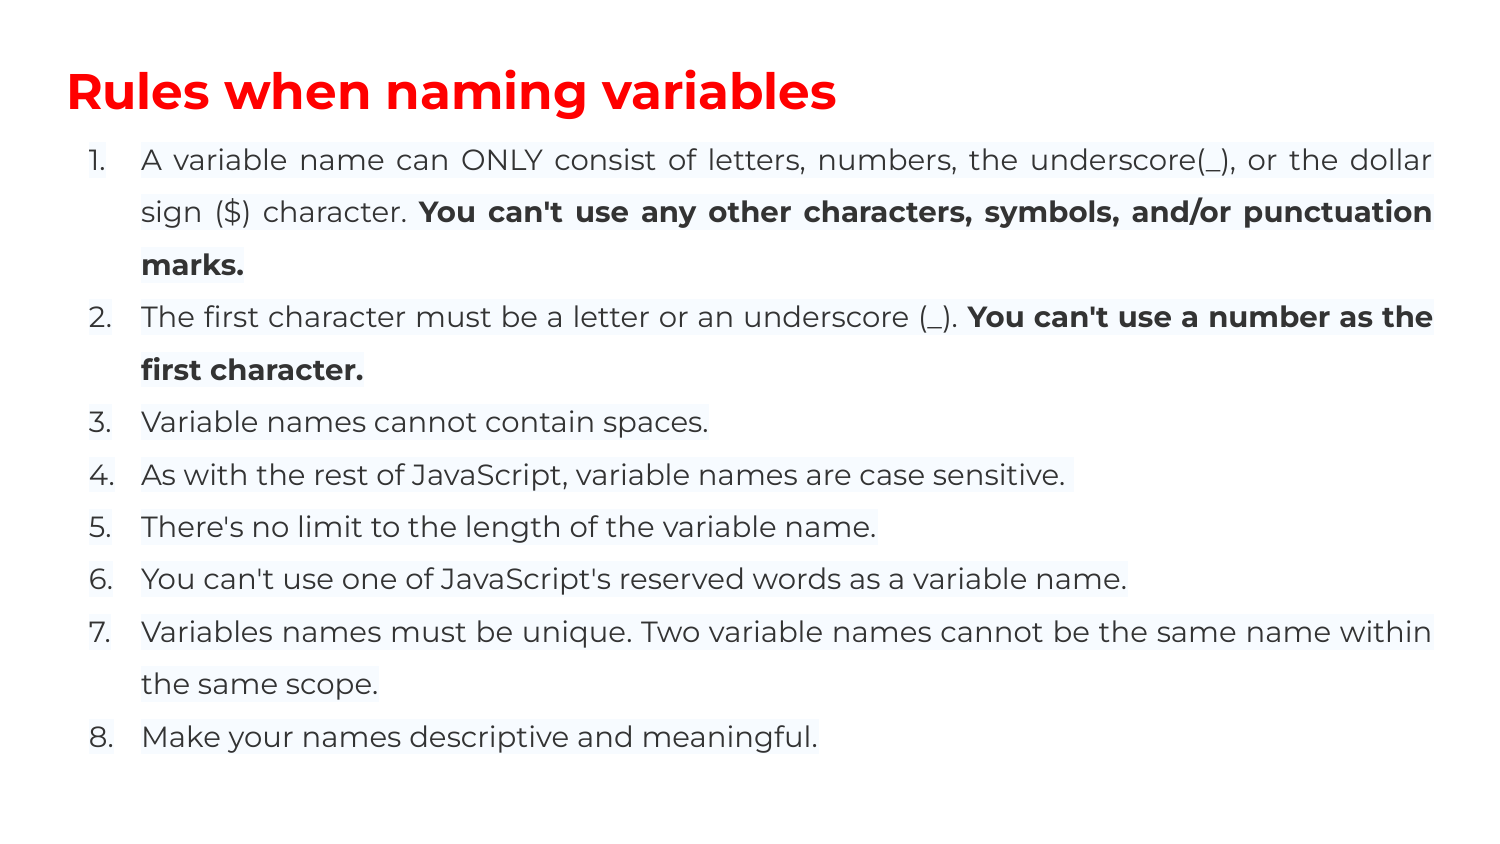

# Rules when naming variables
A variable name can ONLY consist of letters, numbers, the underscore(_), or the dollar sign ($) character. You can't use any other characters, symbols, and/or punctuation marks.
The first character must be a letter or an underscore (_). You can't use a number as the first character.
Variable names cannot contain spaces.
As with the rest of JavaScript, variable names are case sensitive.
There's no limit to the length of the variable name.
You can't use one of JavaScript's reserved words as a variable name.
Variables names must be unique. Two variable names cannot be the same name within the same scope.
Make your names descriptive and meaningful.